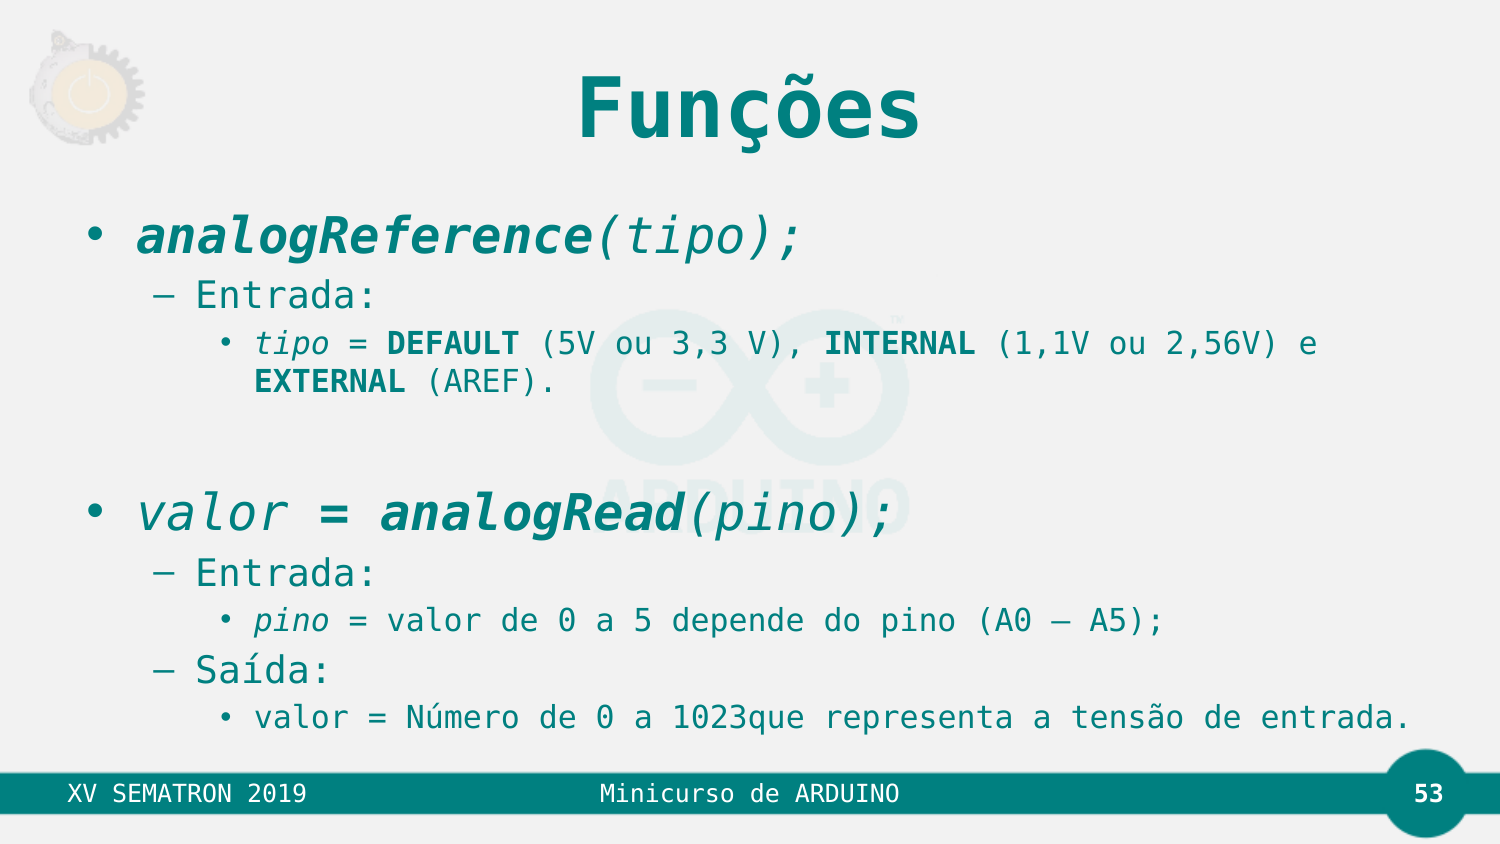

# Funções
analogReference(tipo);
Entrada:
tipo = DEFAULT (5V ou 3,3 V), INTERNAL (1,1V ou 2,56V) e EXTERNAL (AREF).

valor = analogRead(pino);
Entrada:
pino = valor de 0 a 5 depende do pino (A0 – A5);
Saída:
valor = Número de 0 a 1023que representa a tensão de entrada.

53